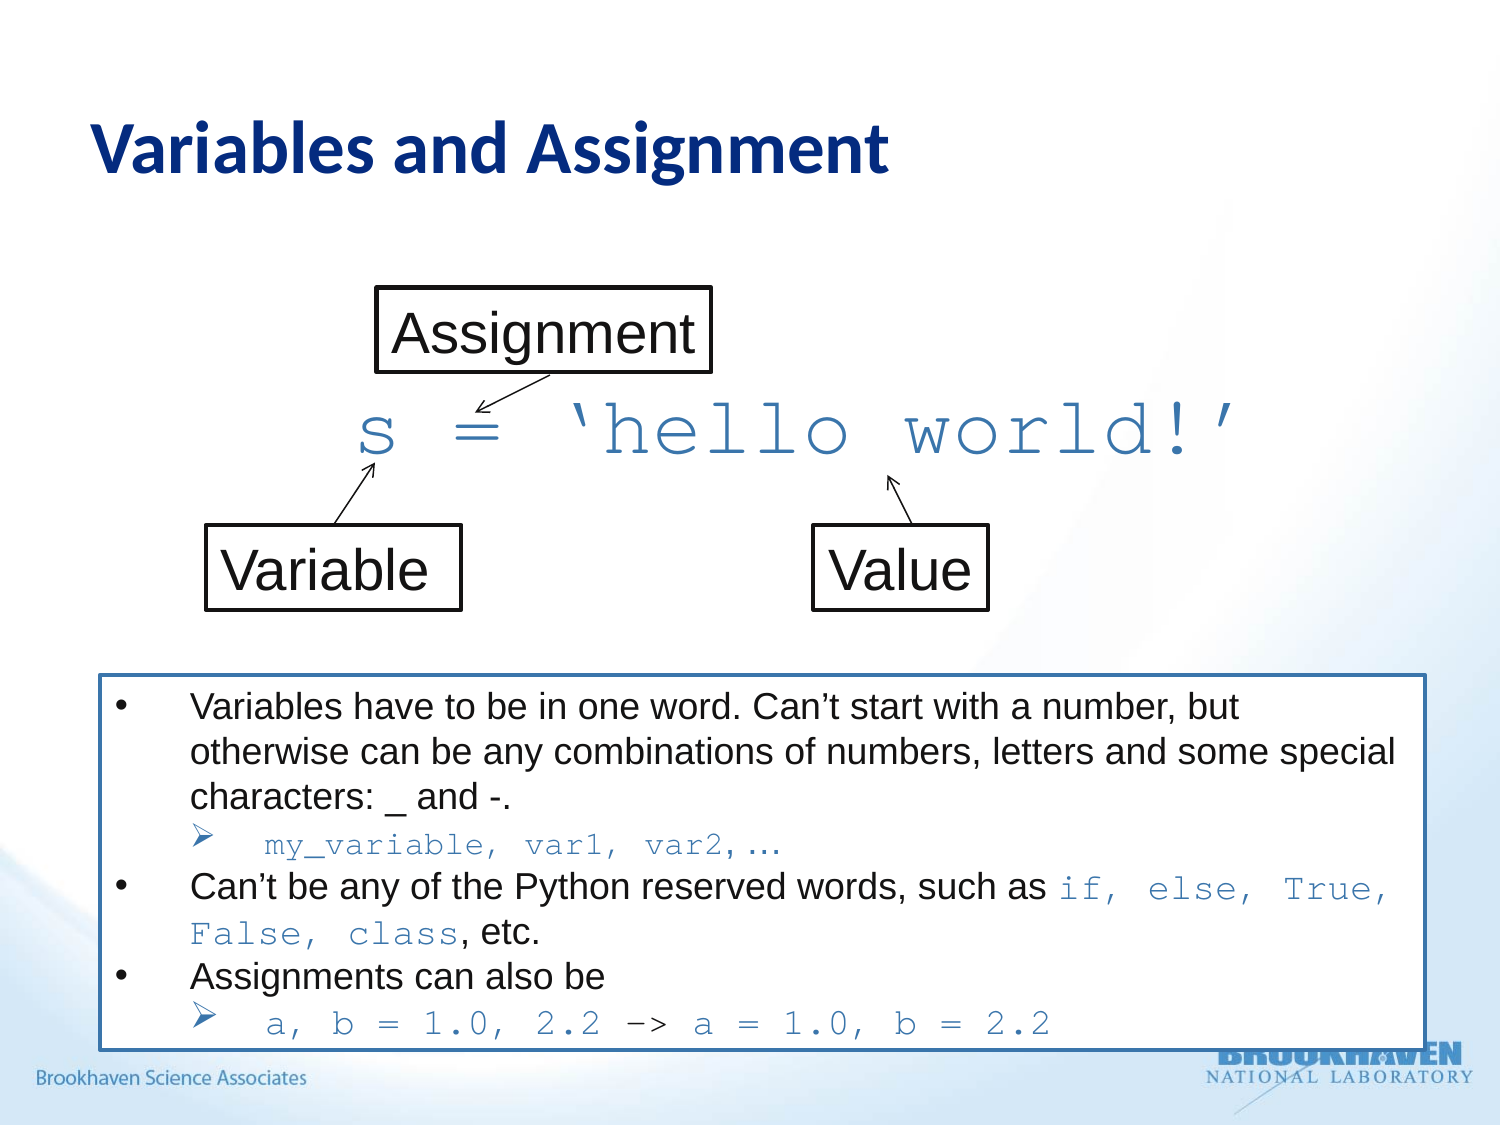

# Variables and Assignment
Assignment
s = ‘hello world!’
Variable
Value
Variables have to be in one word. Can’t start with a number, but otherwise can be any combinations of numbers, letters and some special characters: _ and -.
my_variable, var1, var2, …
Can’t be any of the Python reserved words, such as if, else, True, False, class, etc.
Assignments can also be
a, b = 1.0, 2.2 -> a = 1.0, b = 2.2